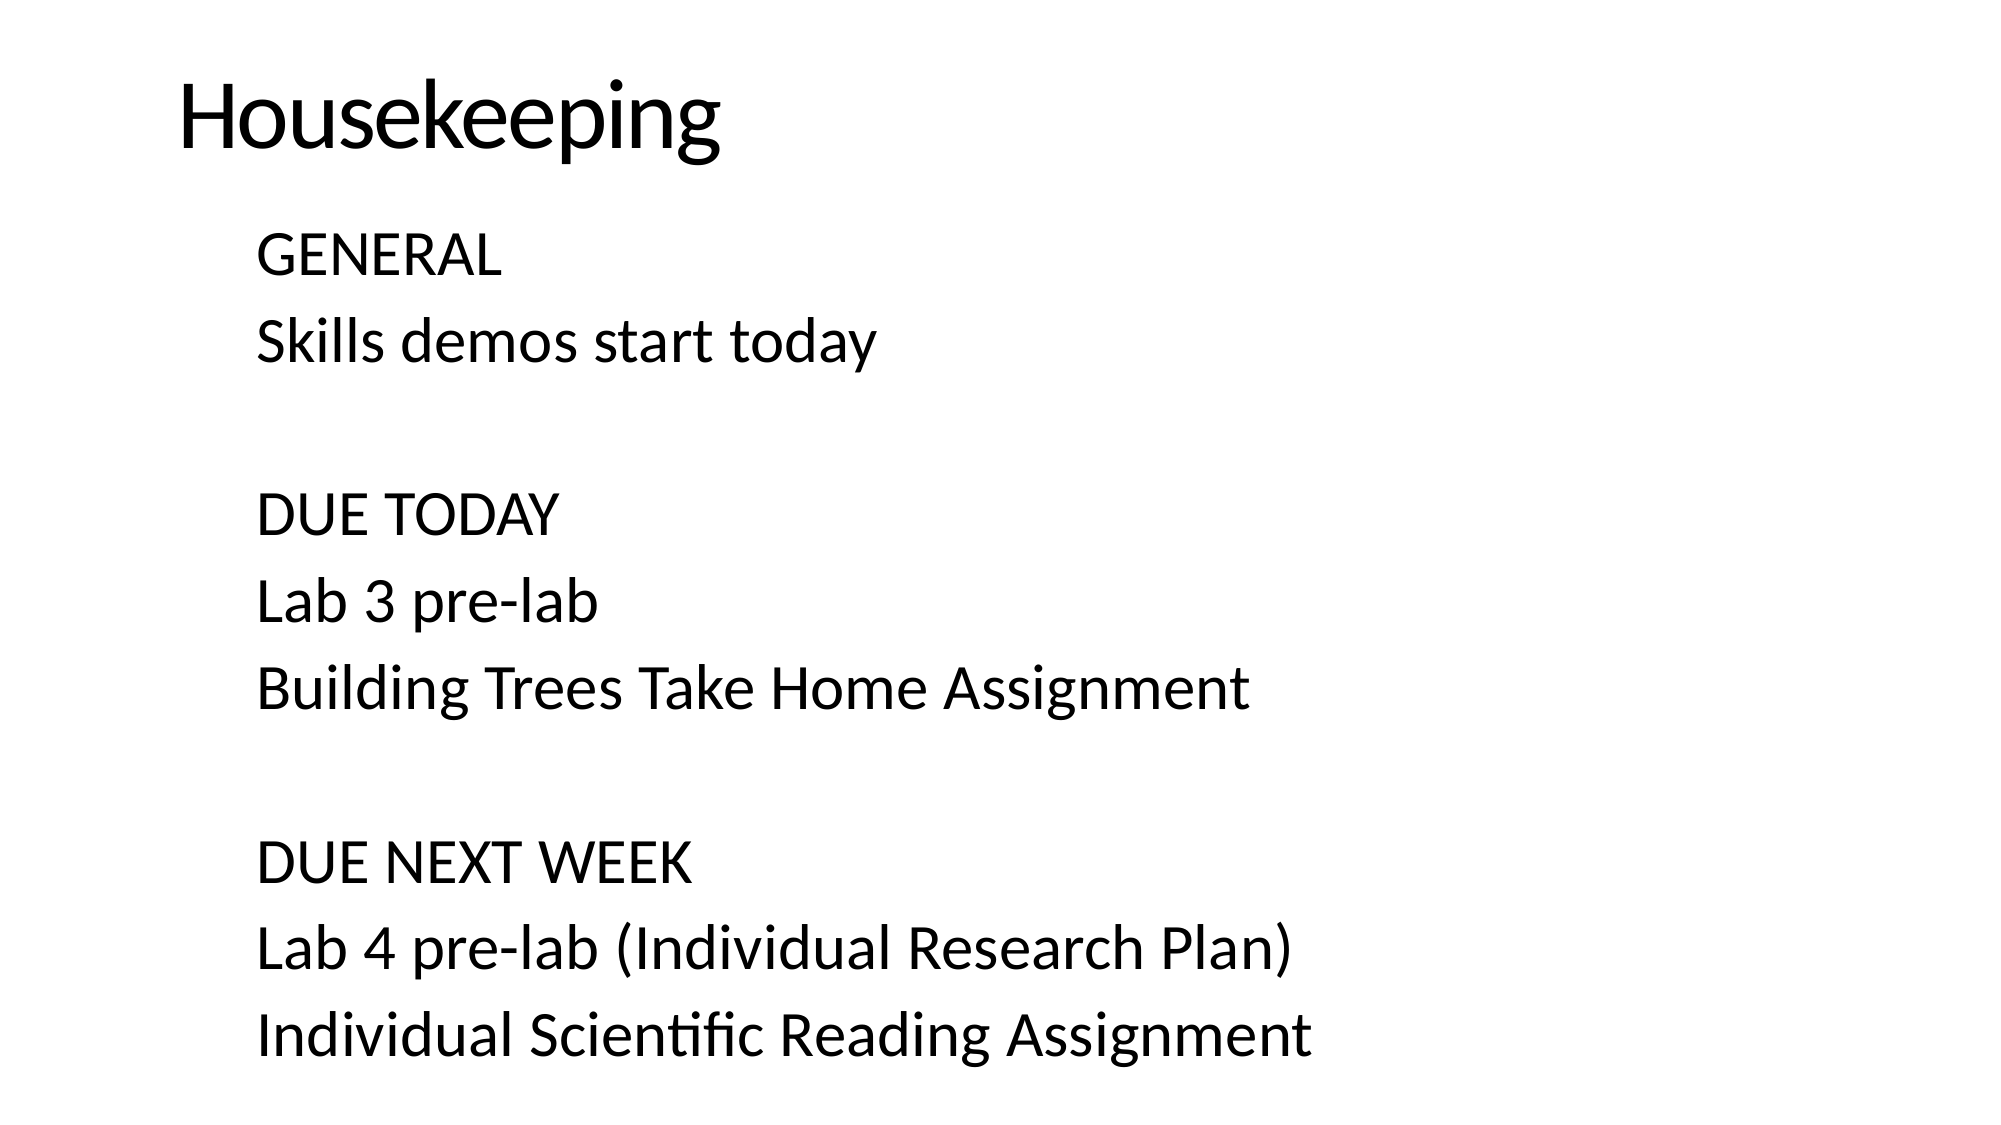

# Housekeeping
GENERAL
Skills demos start today

DUE TODAY
Lab 3 pre-lab
Building Trees Take Home Assignment

DUE NEXT WEEK
Lab 4 pre-lab (Individual Research Plan)
Individual Scientific Reading Assignment